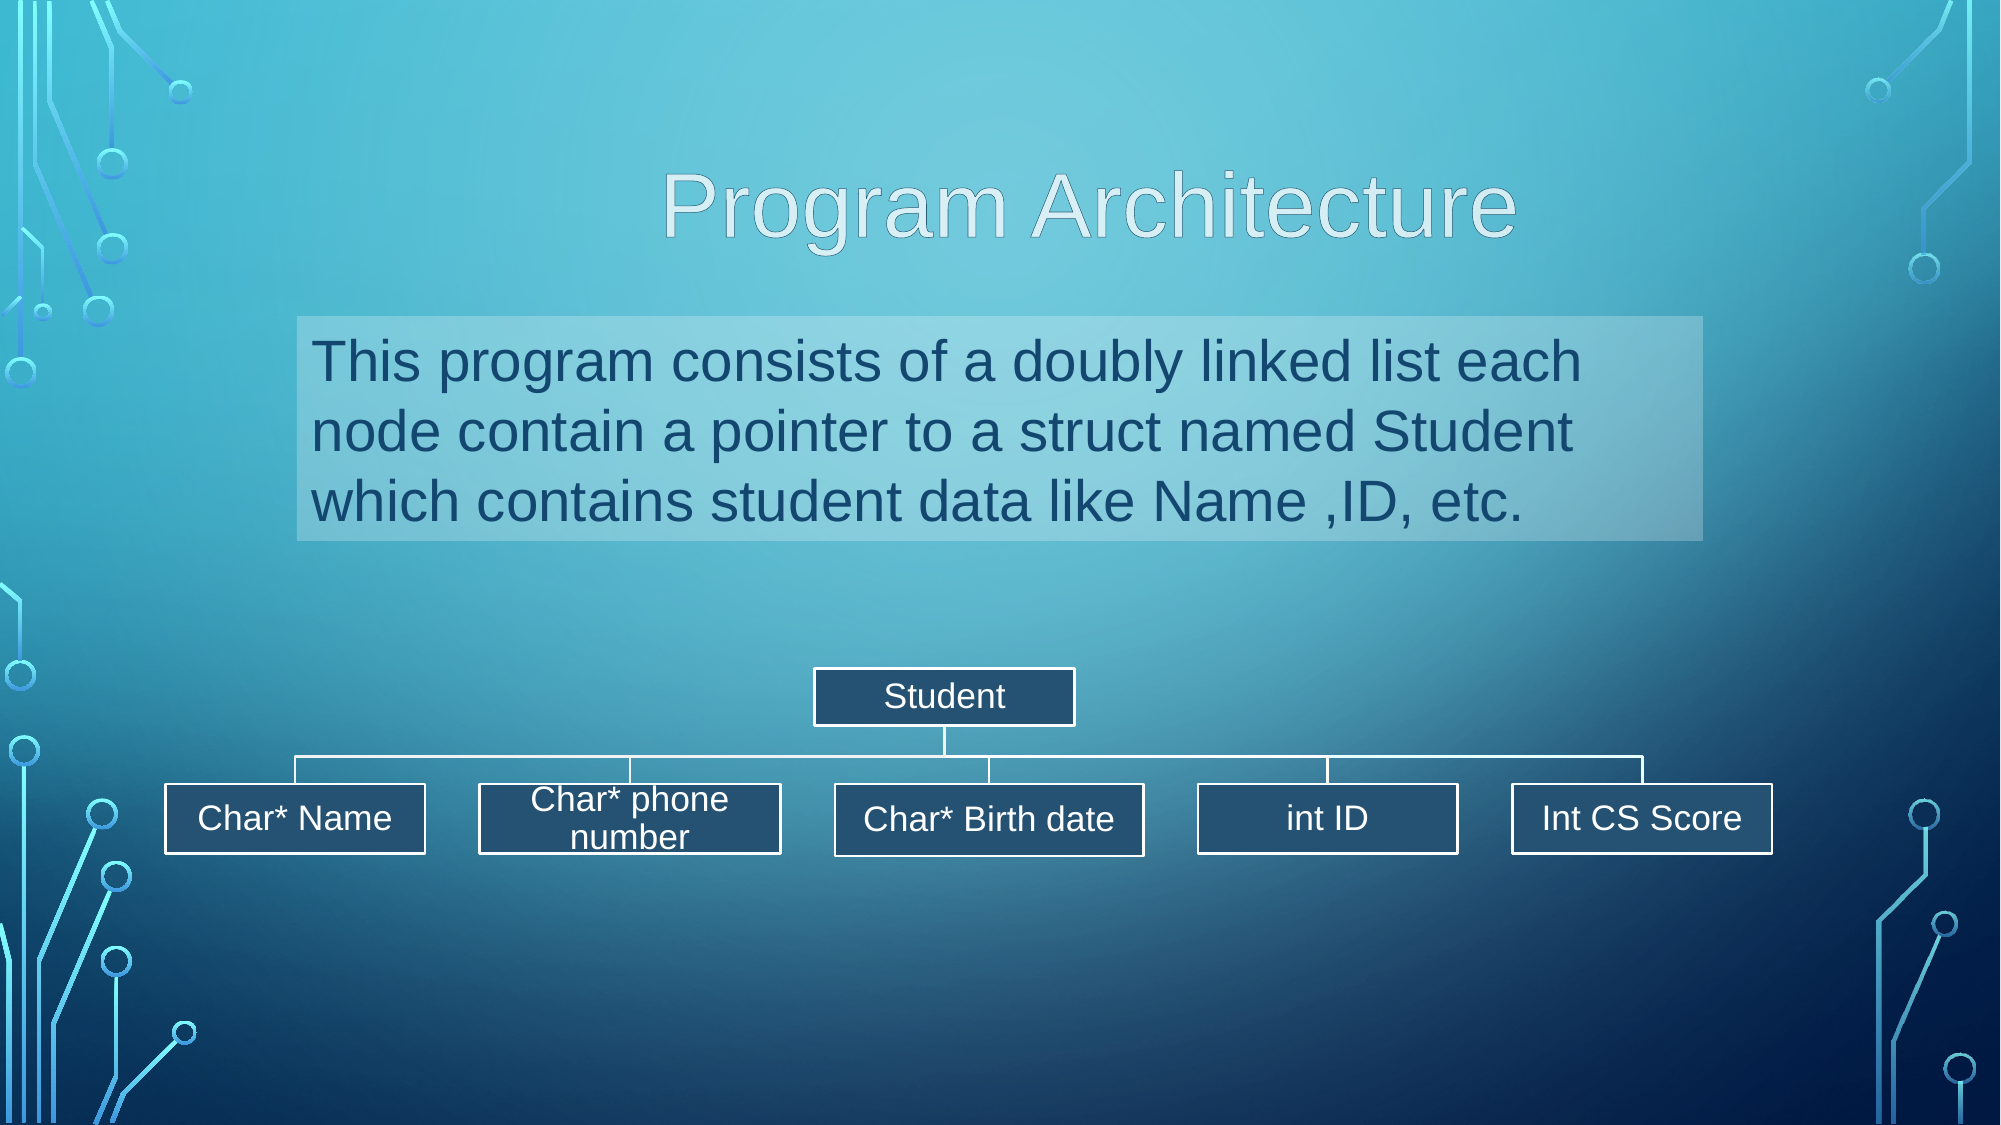

Program Architecture
This program consists of a doubly linked list each node contain a pointer to a struct named Student which contains student data like Name ,ID, etc.
Student
Char* Name
Char* phone number
Char* Birth date
int ID
Int CS Score